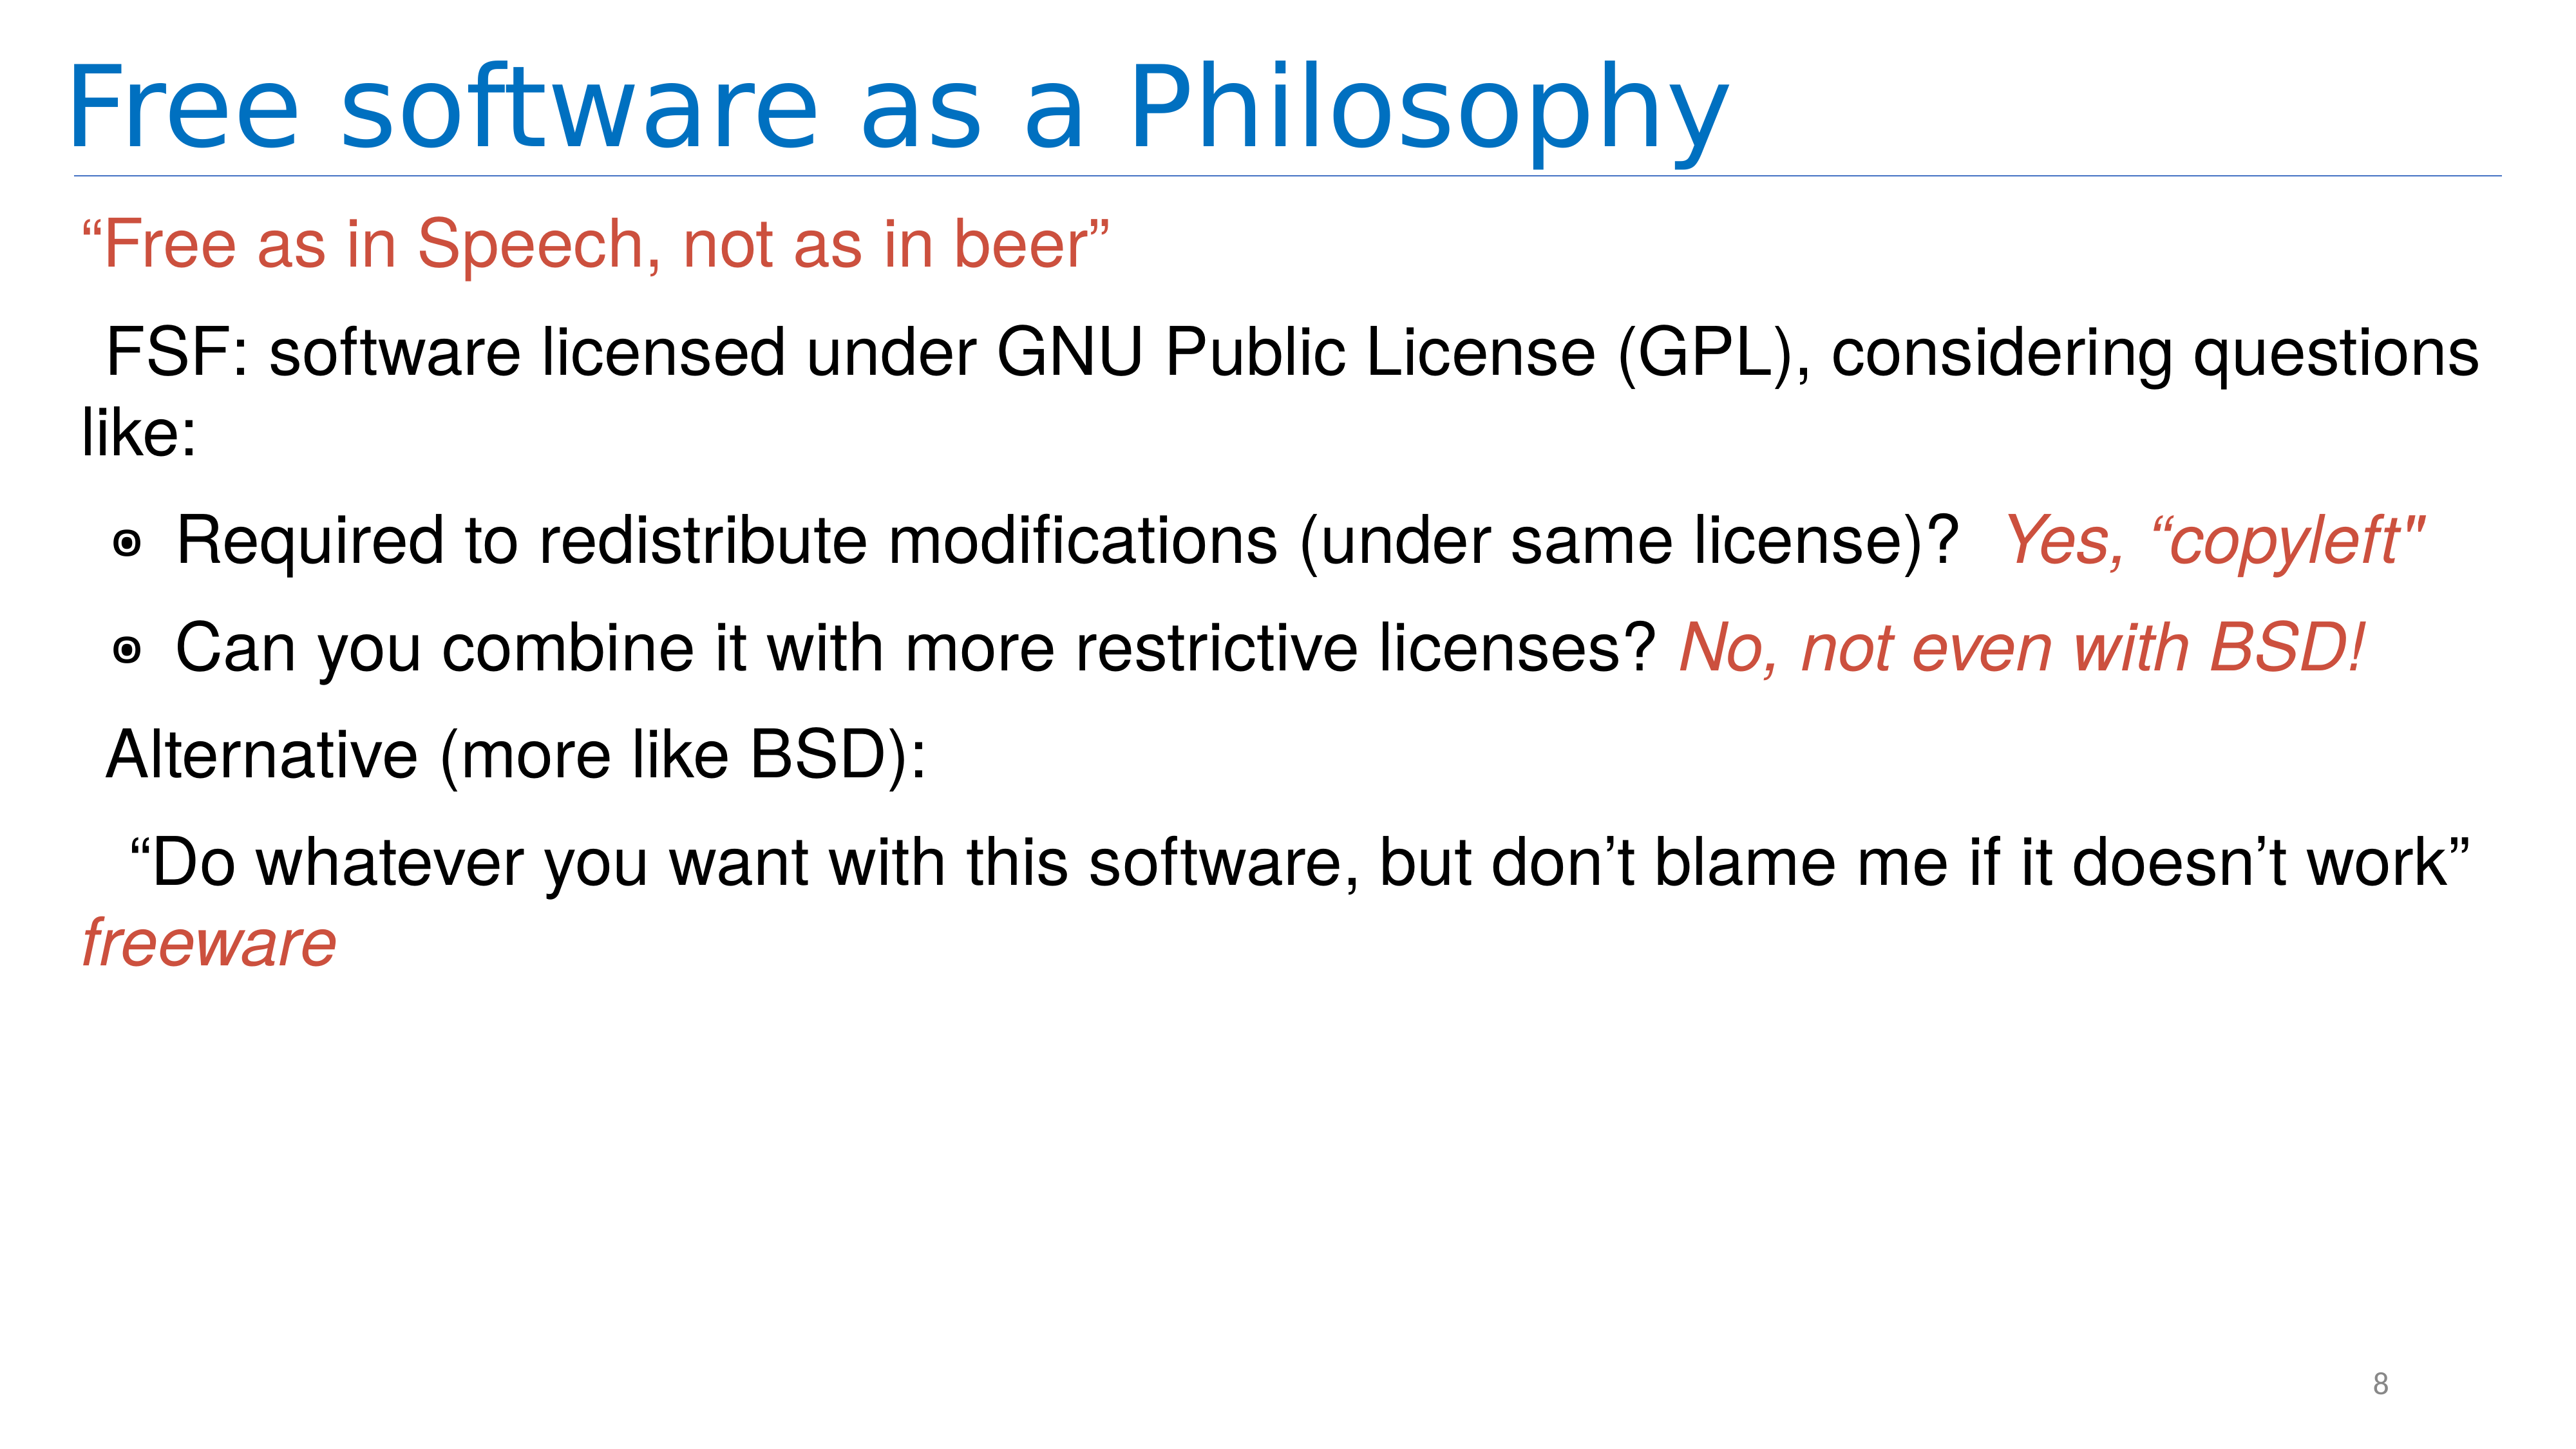

# Free software as a Philosophy
“Free as in Speech, not as in beer”
FSF: software licensed under GNU Public License (GPL), considering questions like:
Required to redistribute modifications (under same license)?  Yes, “copyleft"
Can you combine it with more restrictive licenses? No, not even with BSD!
Alternative (more like BSD):
“Do whatever you want with this software, but don’t blame me if it doesn’t work” freeware
8